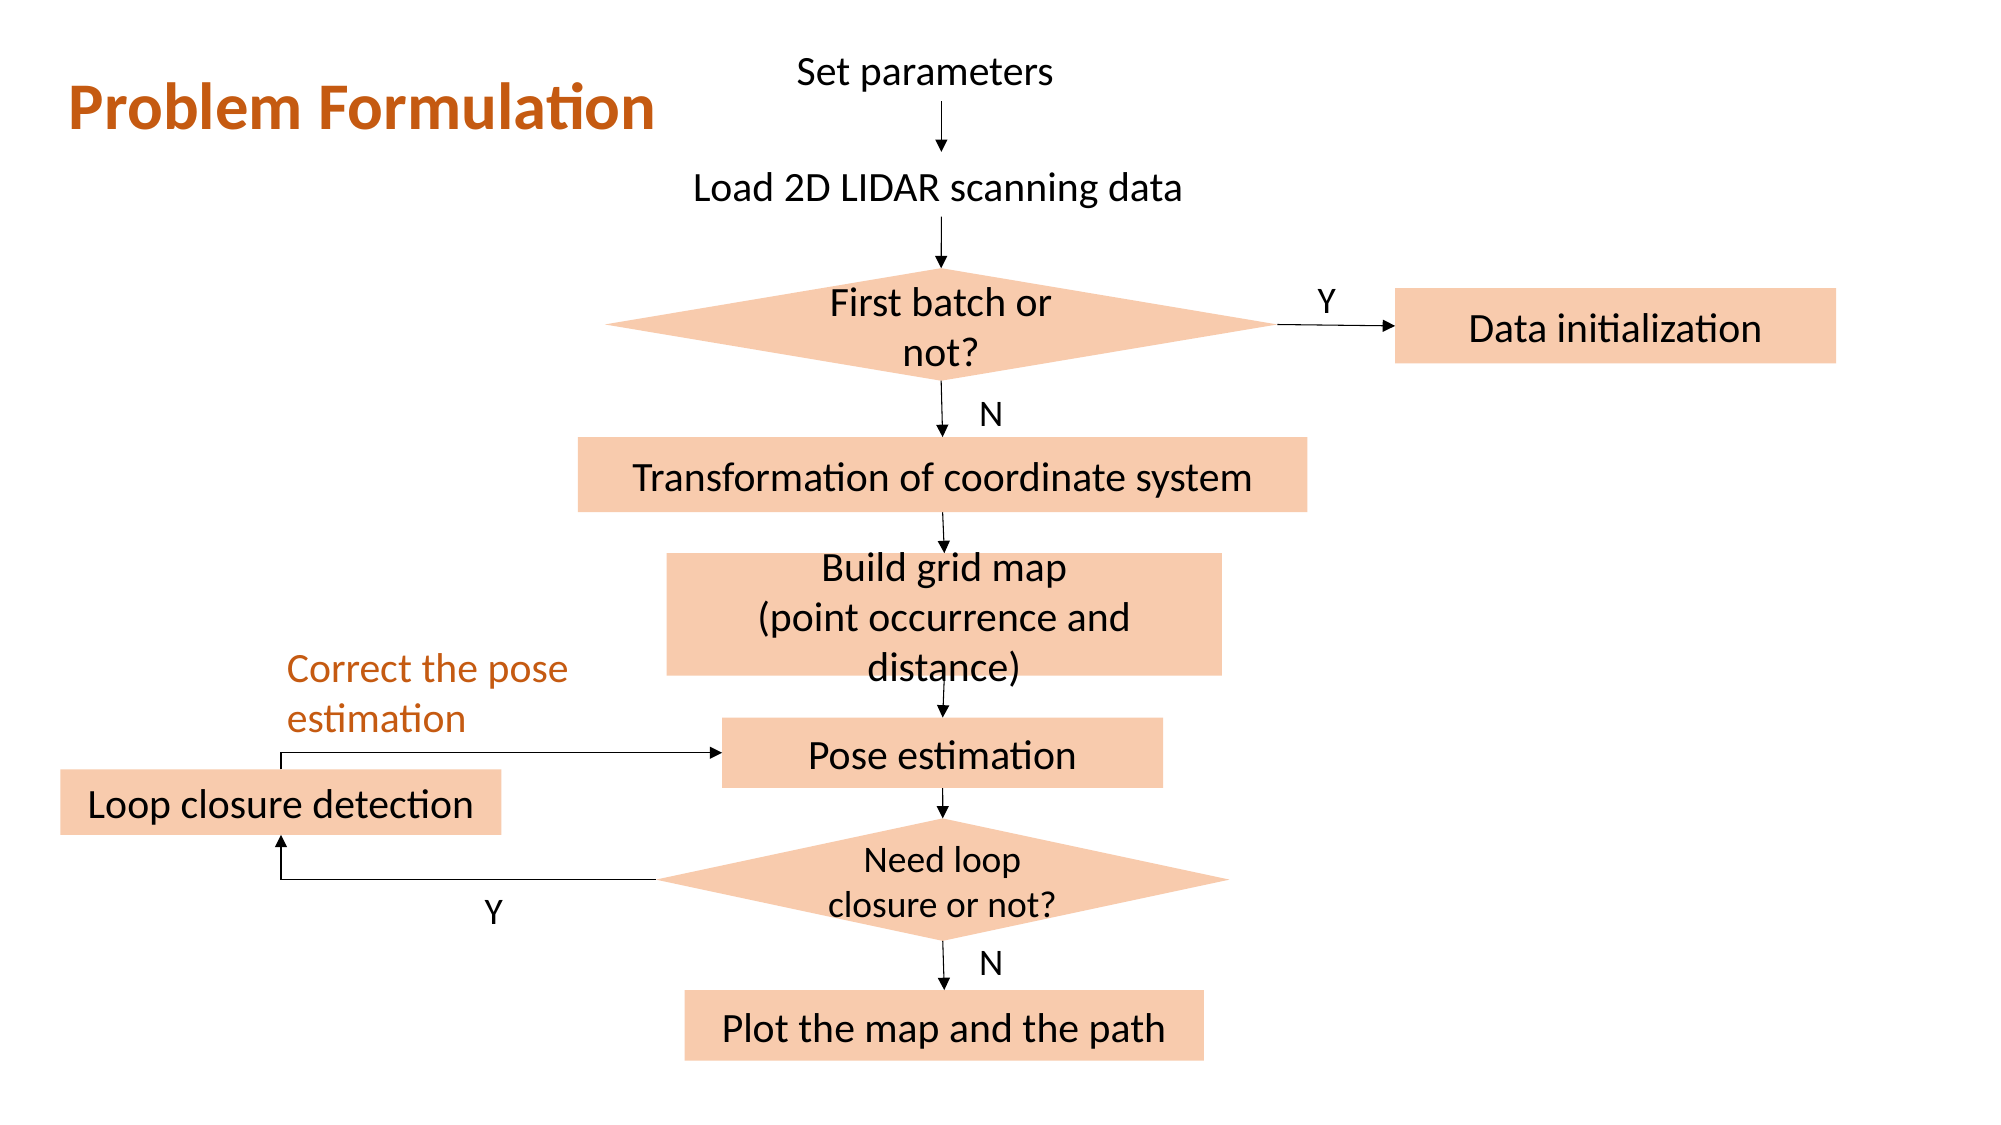

Set parameters
Problem Formulation
Load 2D LIDAR scanning data
First batch or not?
Y
Data initialization
N
Transformation of coordinate system
Build grid map
(point occurrence and distance)
Correct the pose estimation
Pose estimation
Loop closure detection
Need loop closure or not?
Y
N
Plot the map and the path